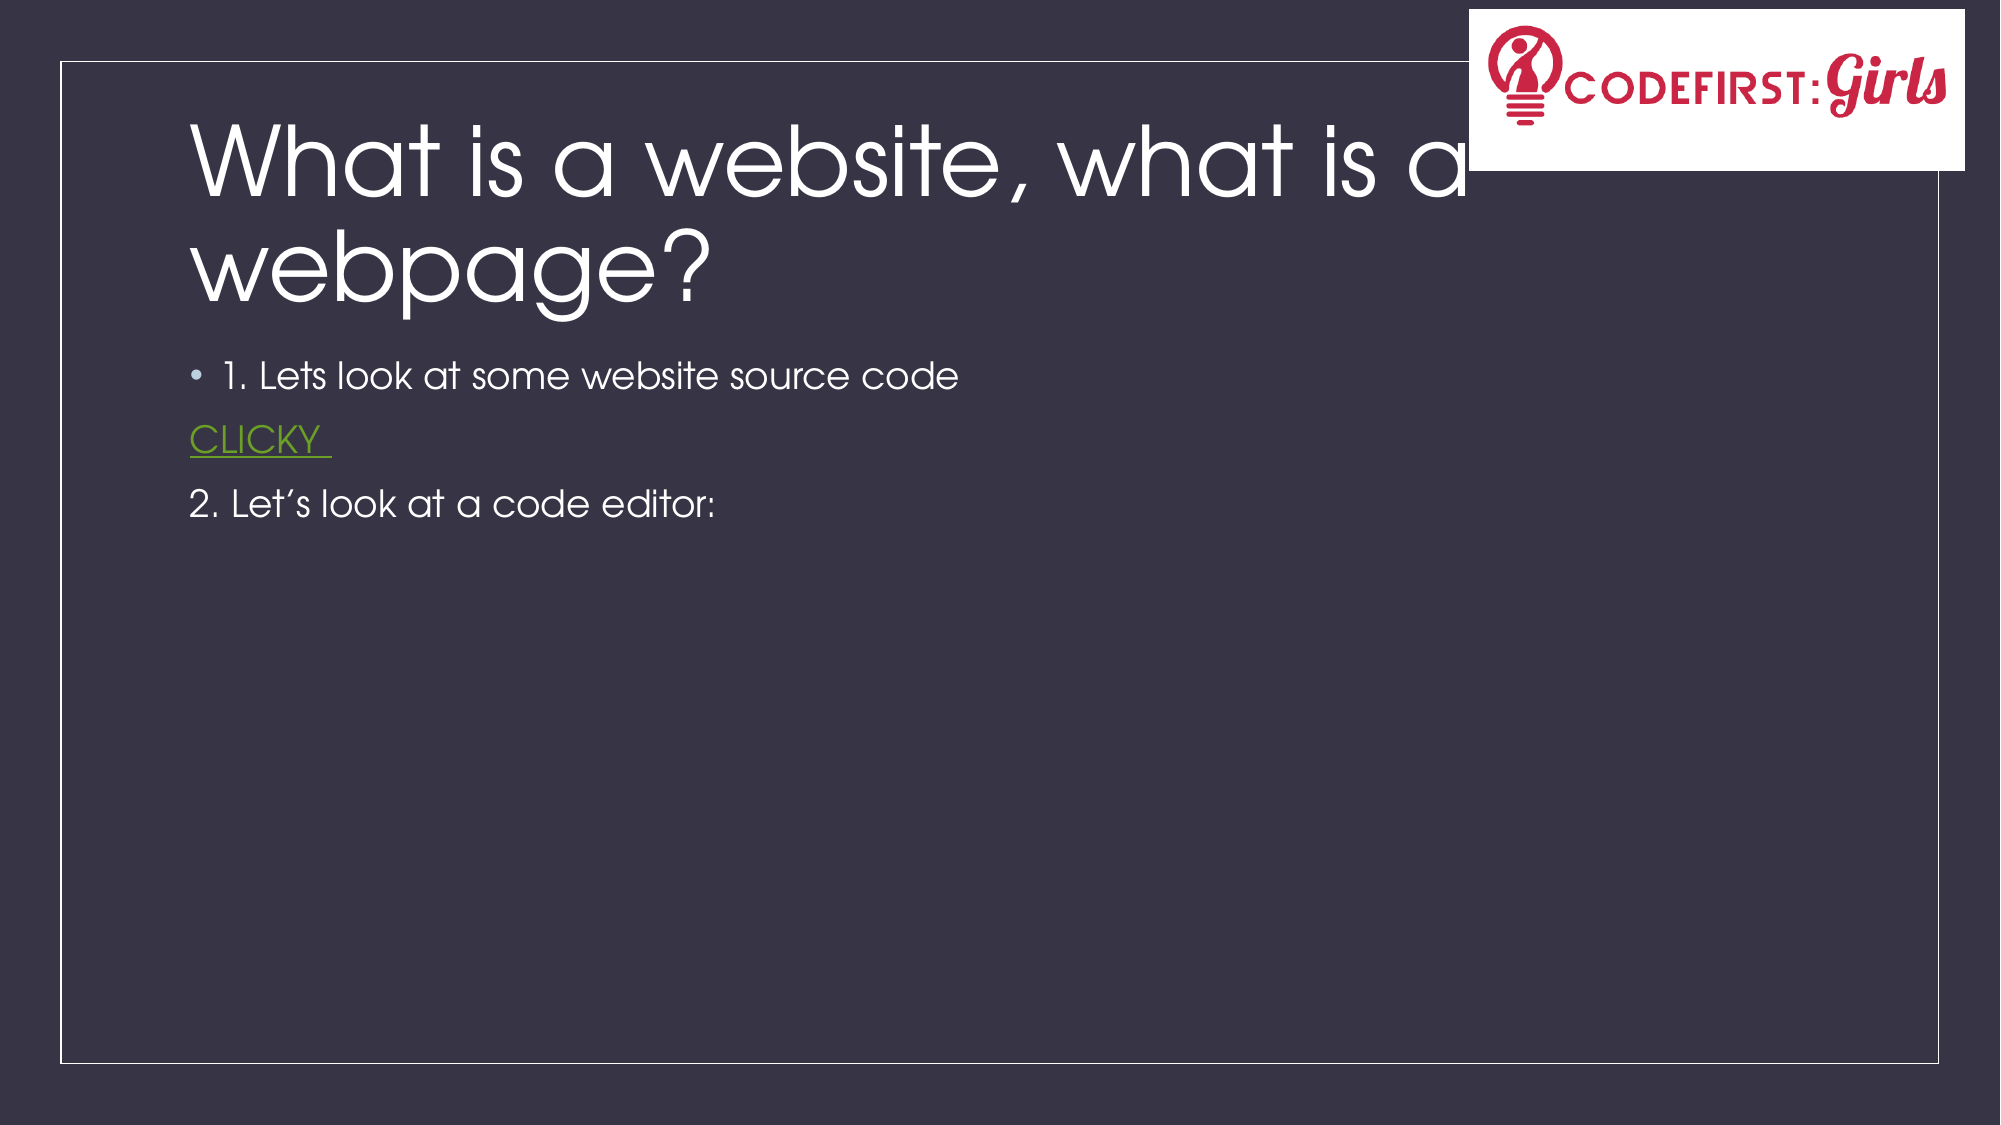

# What is a website, what is a webpage?
1. Lets look at some website source code
CLICKY
2. Let’s look at a code editor: